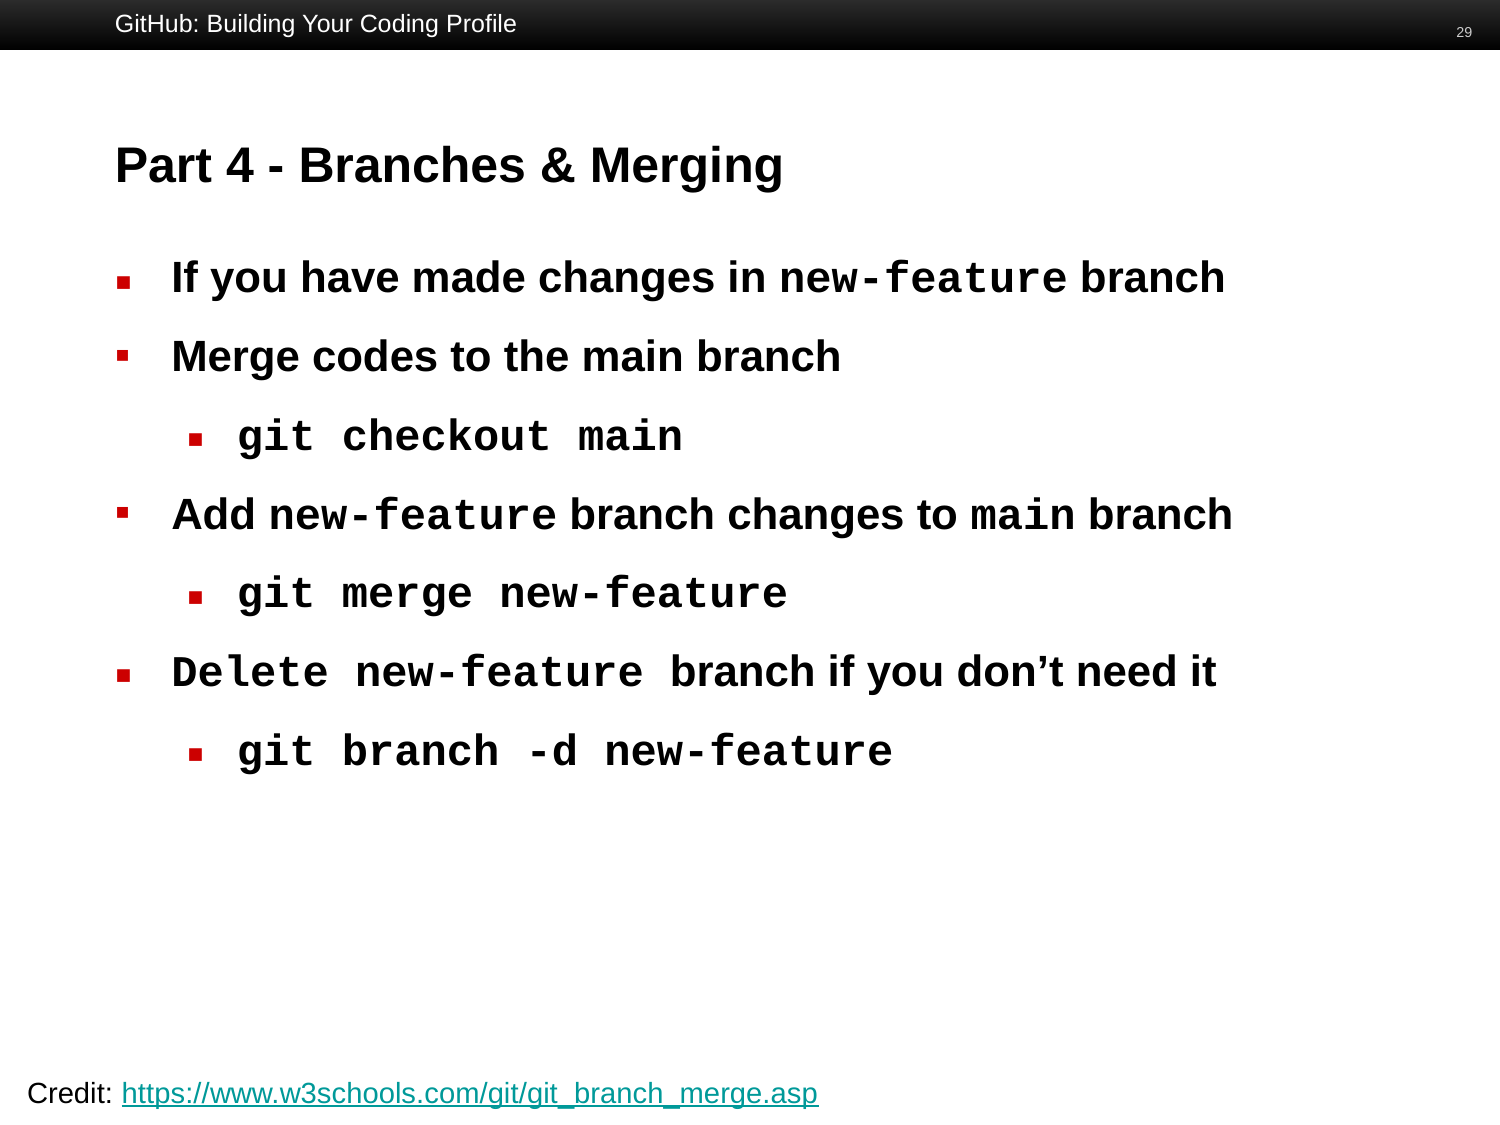

GitHub: Building Your Coding Profile

 29
# Part 4 - Branches & Merging
If you have made changes in new-feature branch
Merge codes to the main branch
git checkout main
Add new-feature branch changes to main branch
git merge new-feature
Delete new-feature branch if you don’t need it
git branch -d new-feature

Credit: https://www.w3schools.com/git/git_branch_merge.asp